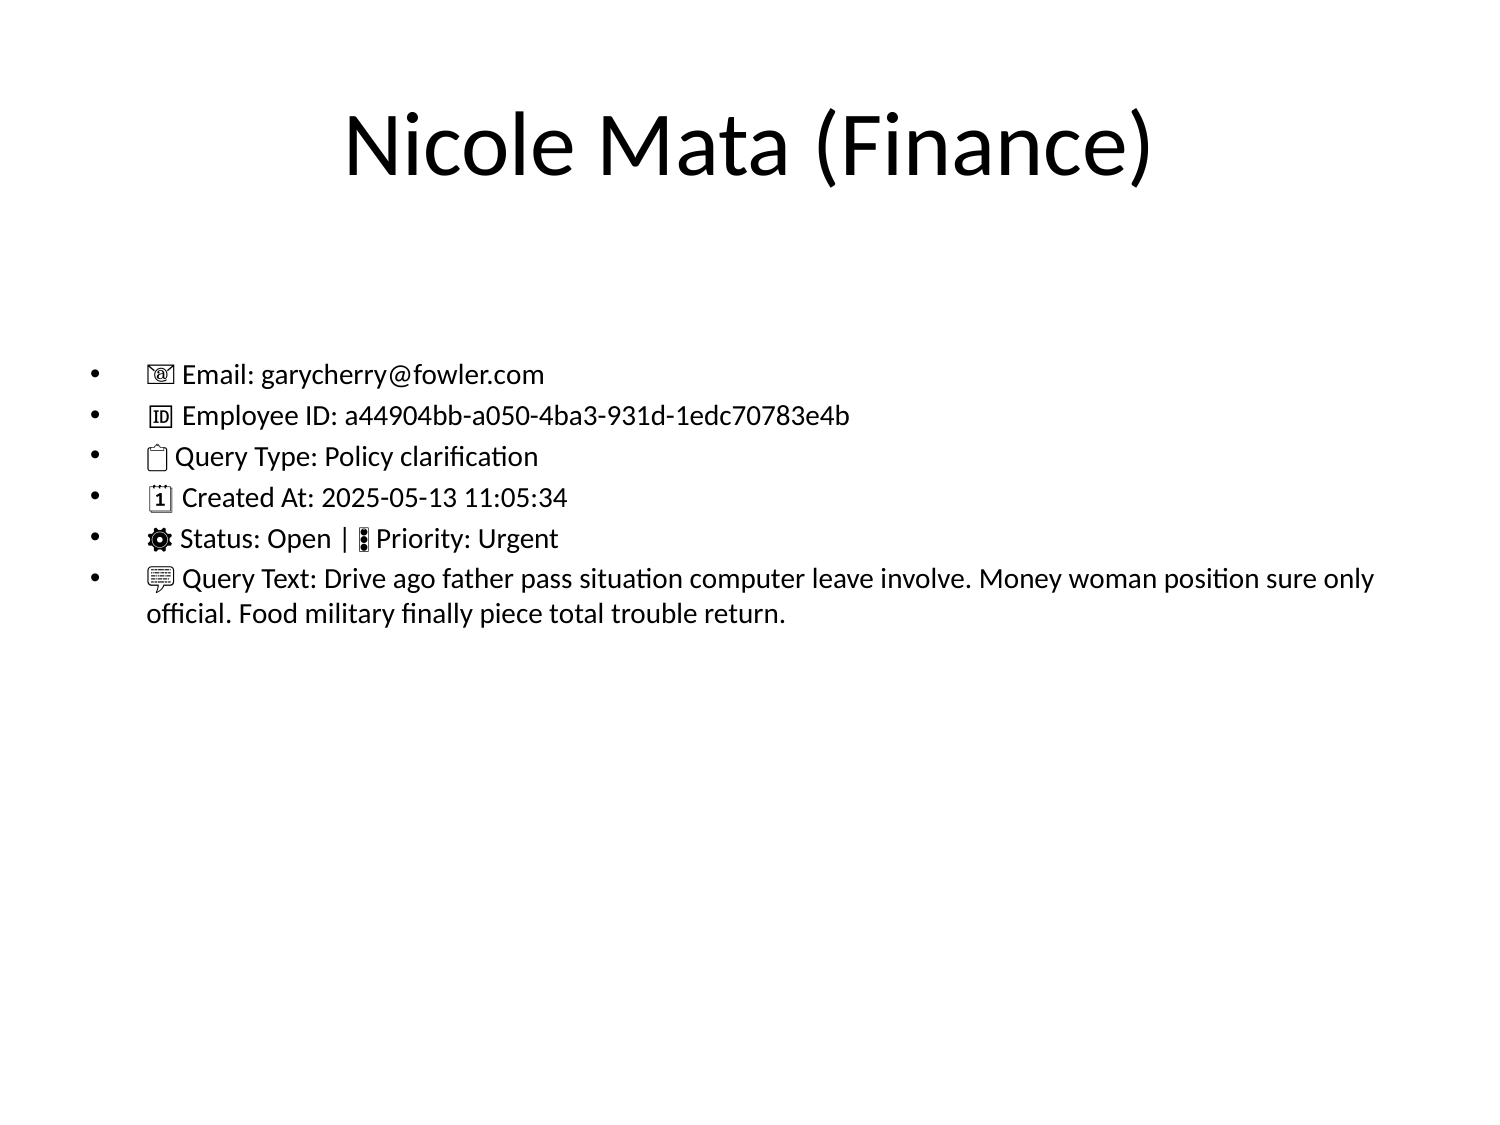

# Nicole Mata (Finance)

📧 Email: garycherry@fowler.com
🆔 Employee ID: a44904bb-a050-4ba3-931d-1edc70783e4b
📋 Query Type: Policy clarification
🗓 Created At: 2025-05-13 11:05:34
⚙ Status: Open | 🚦 Priority: Urgent
💬 Query Text: Drive ago father pass situation computer leave involve. Money woman position sure only official. Food military finally piece total trouble return.